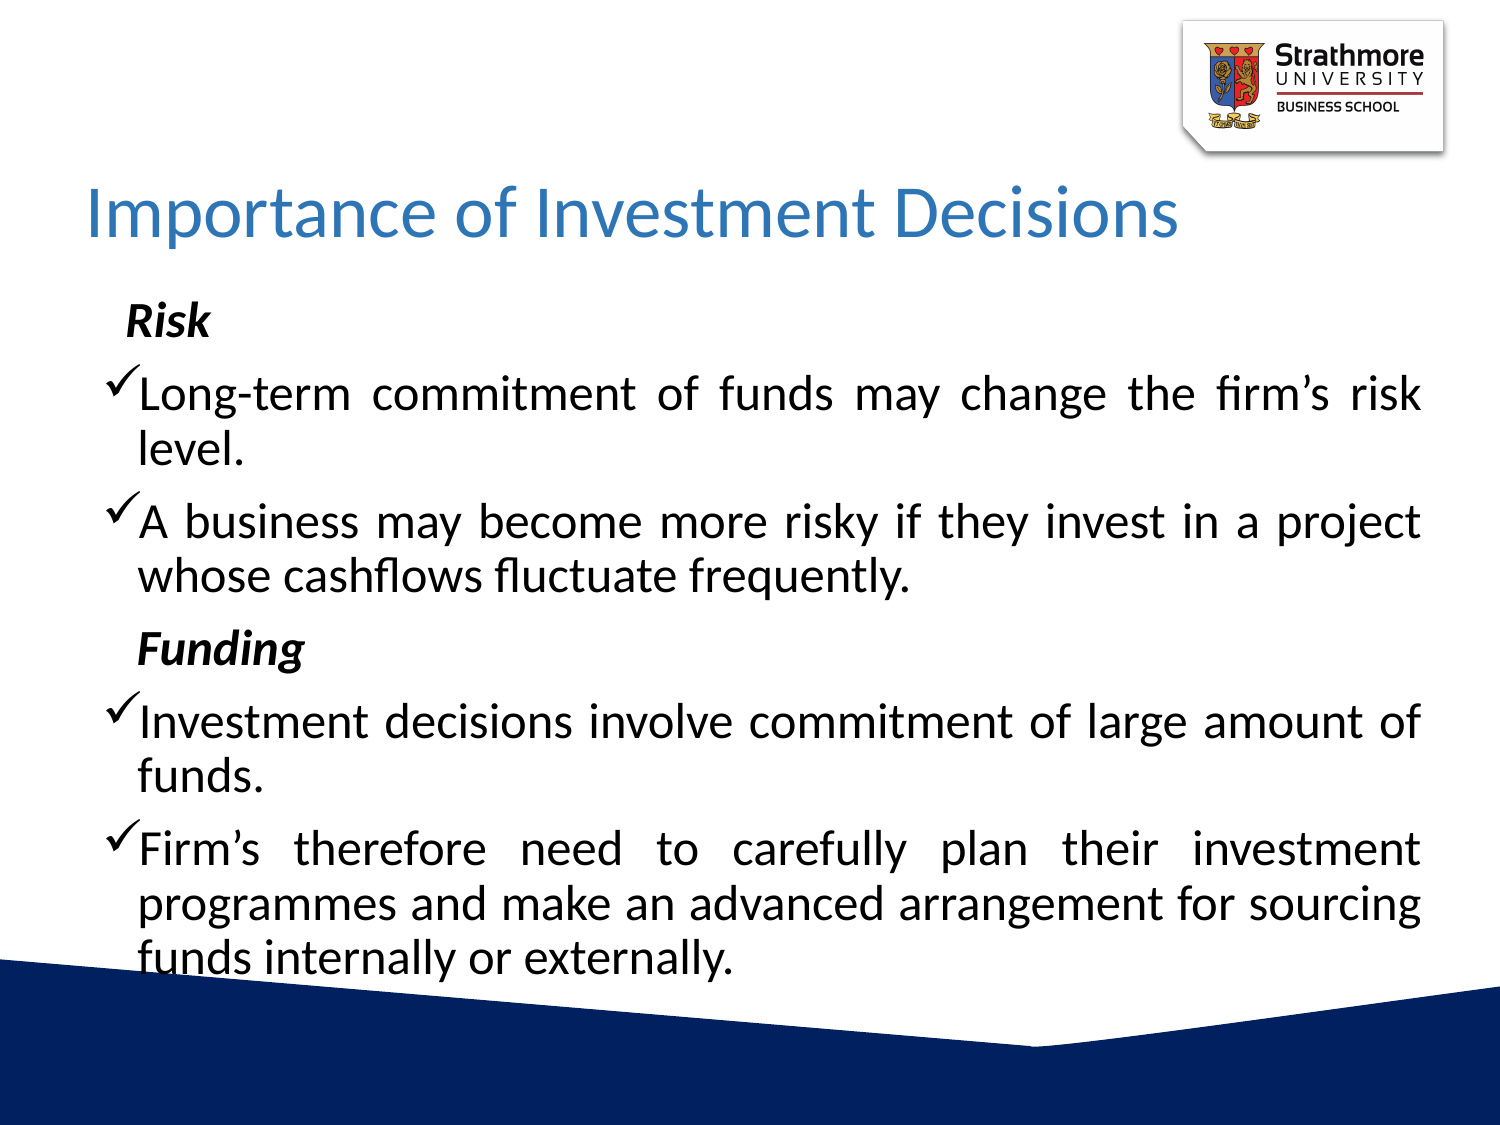

# Importance of Investment Decisions
  Risk
Long-term commitment of funds may change the firm’s risk level.
A business may become more risky if they invest in a project whose cashflows fluctuate frequently.
   Funding
Investment decisions involve commitment of large amount of funds.
Firm’s therefore need to carefully plan their investment programmes and make an advanced arrangement for sourcing funds internally or externally.